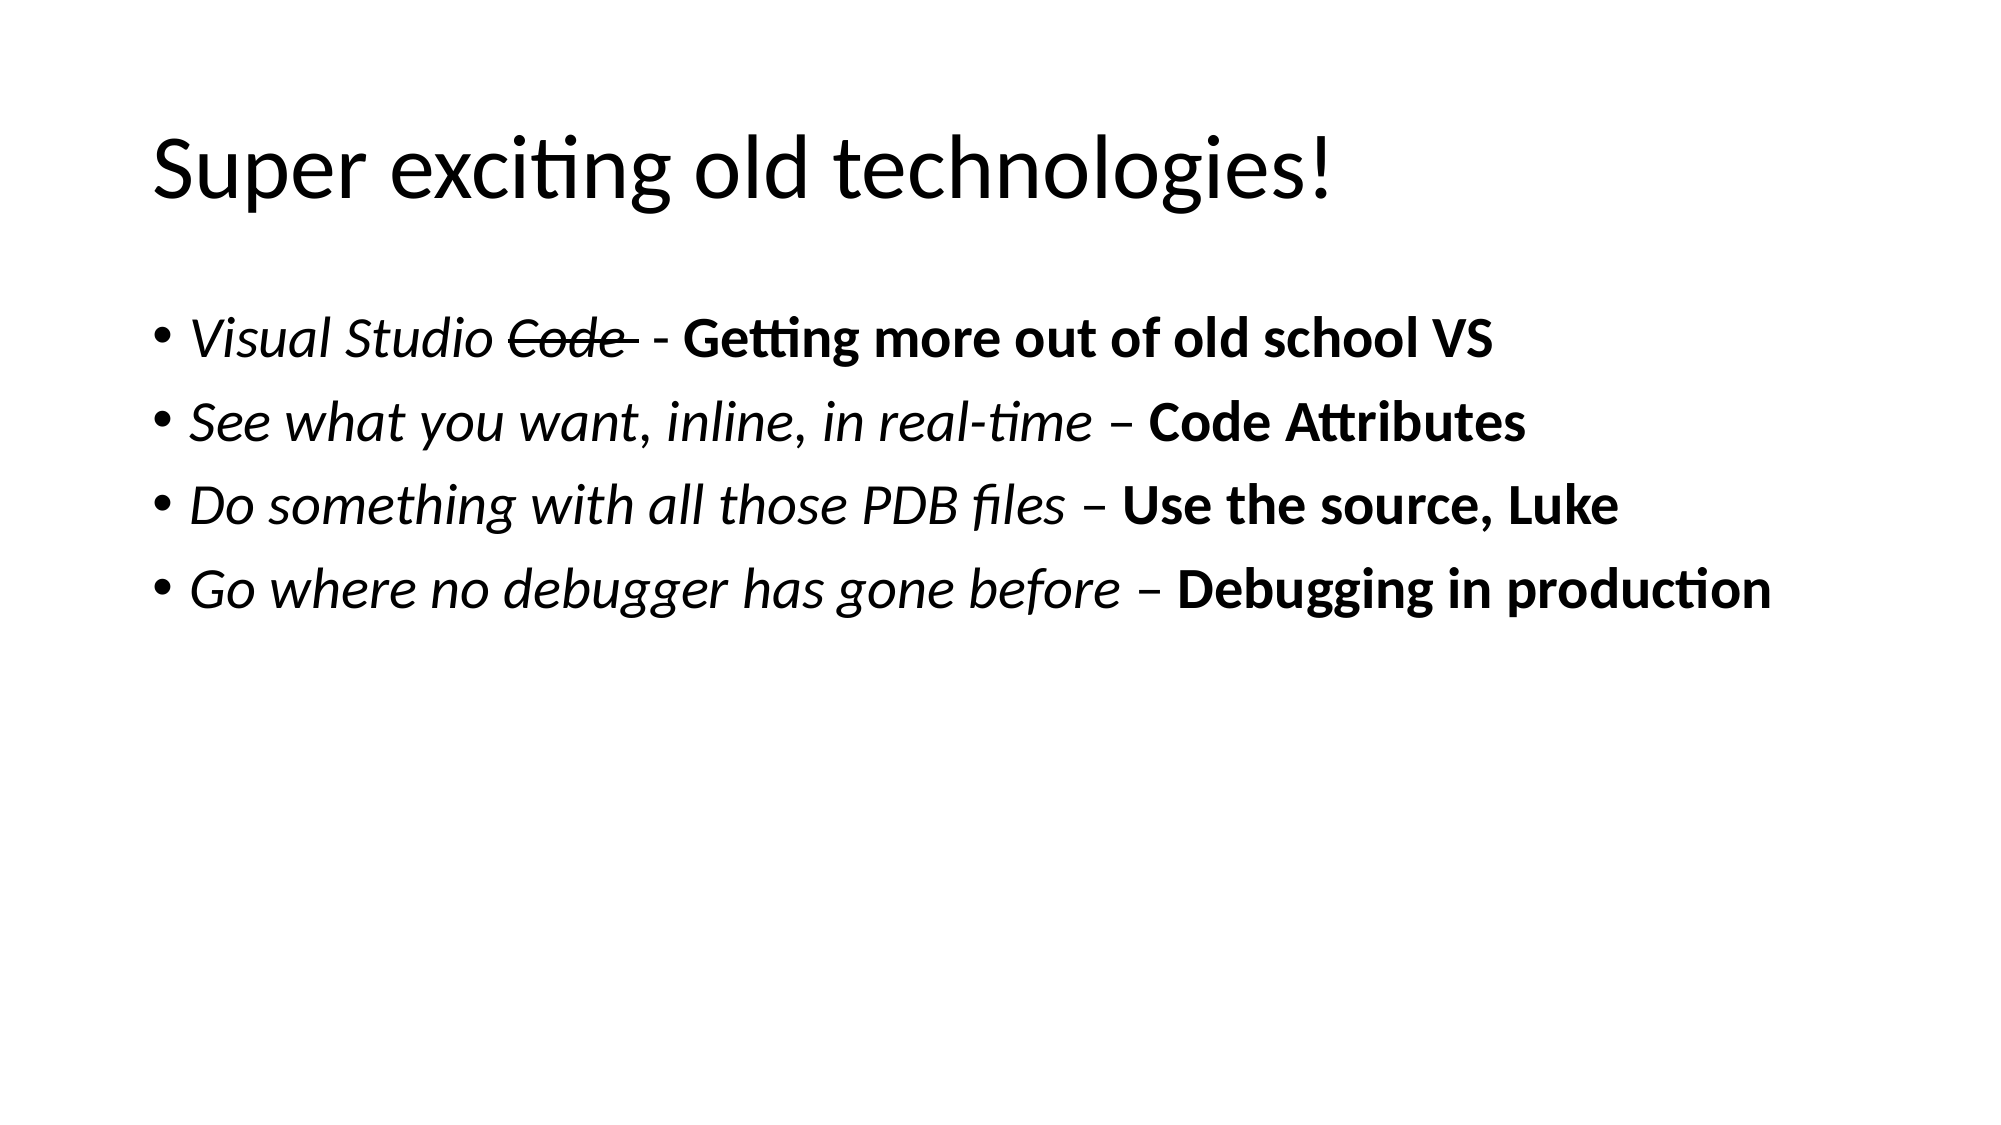

# Super exciting old technologies!
Visual Studio Code  - Getting more out of old school VS
See what you want, inline, in real-time – Code Attributes
Do something with all those PDB files – Use the source, Luke
Go where no debugger has gone before – Debugging in production